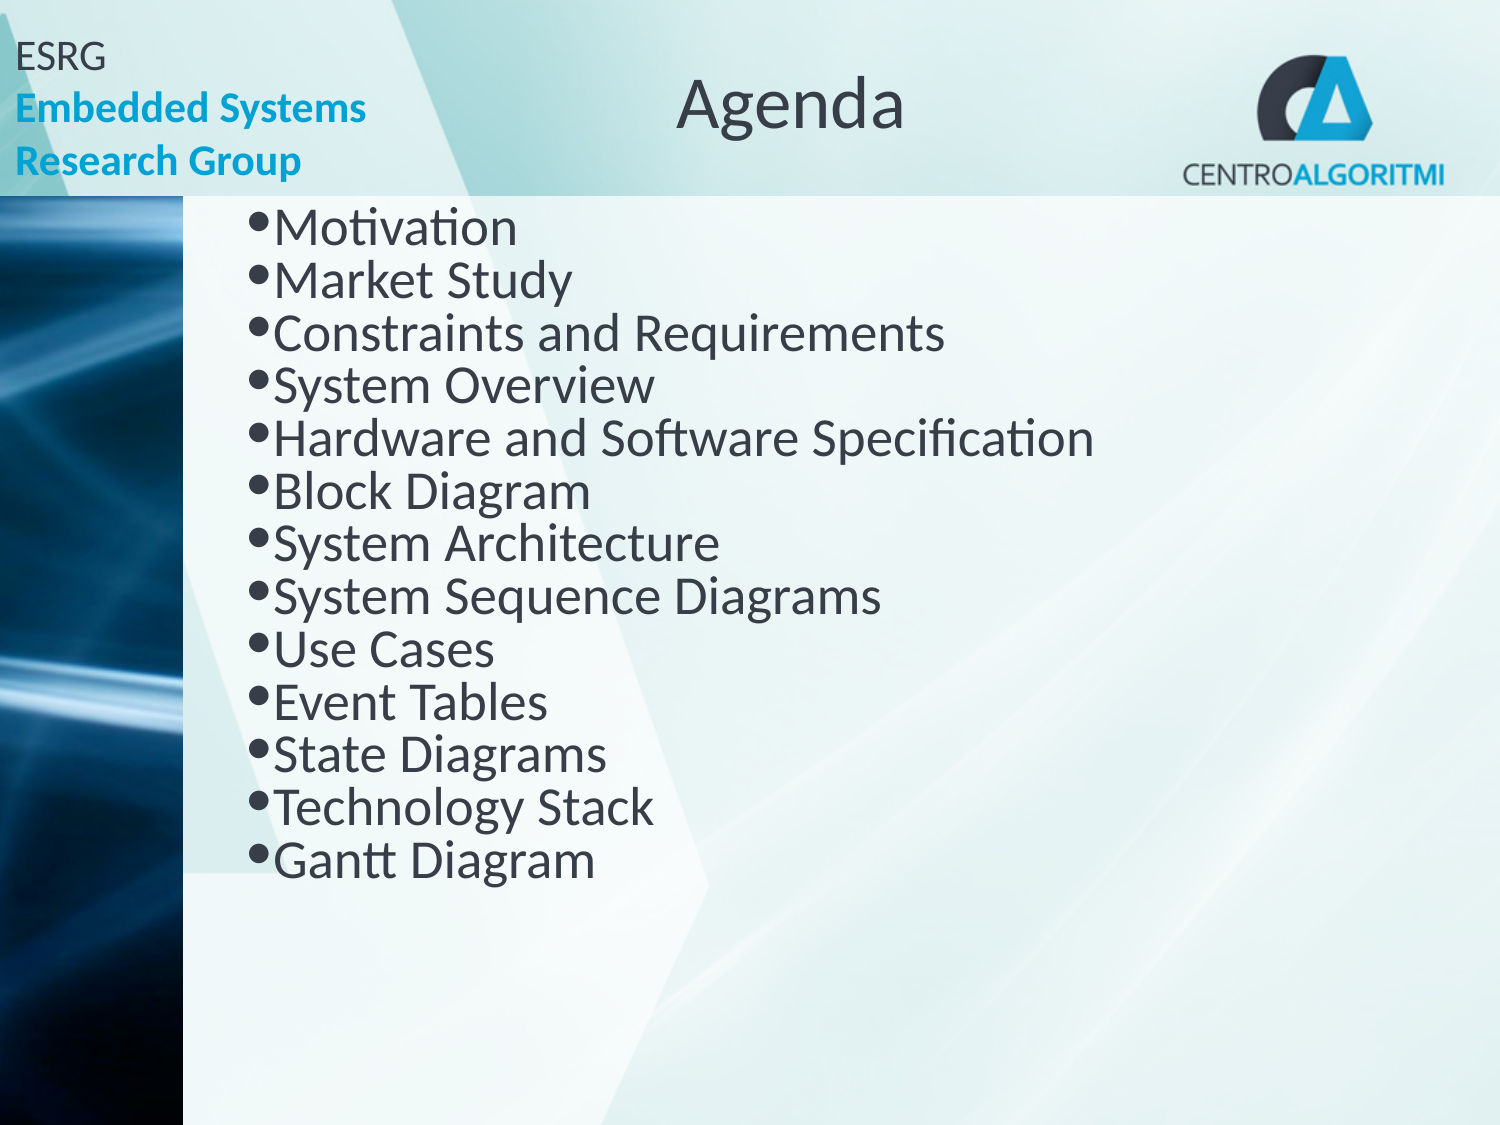

# Agenda
Motivation
Market Study
Constraints and Requirements
System Overview
Hardware and Software Specification
Block Diagram
System Architecture
System Sequence Diagrams
Use Cases
Event Tables
State Diagrams
Technology Stack
Gantt Diagram